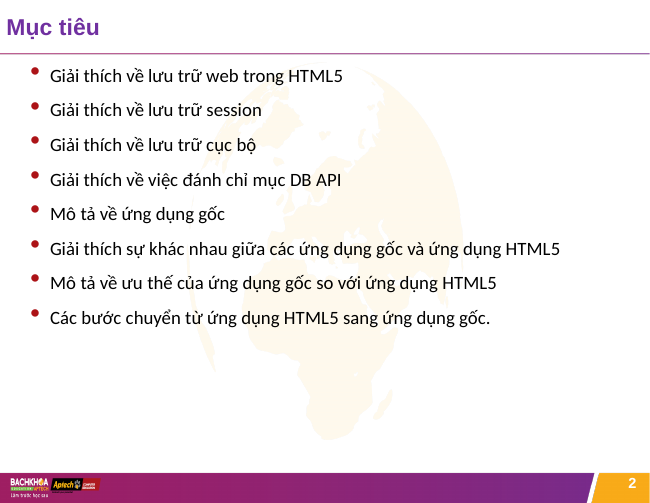

# Mục tiêu
Giải thích về lưu trữ web trong HTML5
Giải thích về lưu trữ session
Giải thích về lưu trữ cục bộ
Giải thích về việc đánh chỉ mục DB API
Mô tả về ứng dụng gốc
Giải thích sự khác nhau giữa các ứng dụng gốc và ứng dụng HTML5
Mô tả về ưu thế của ứng dụng gốc so với ứng dụng HTML5
Các bước chuyển từ ứng dụng HTML5 sang ứng dụng gốc.
2